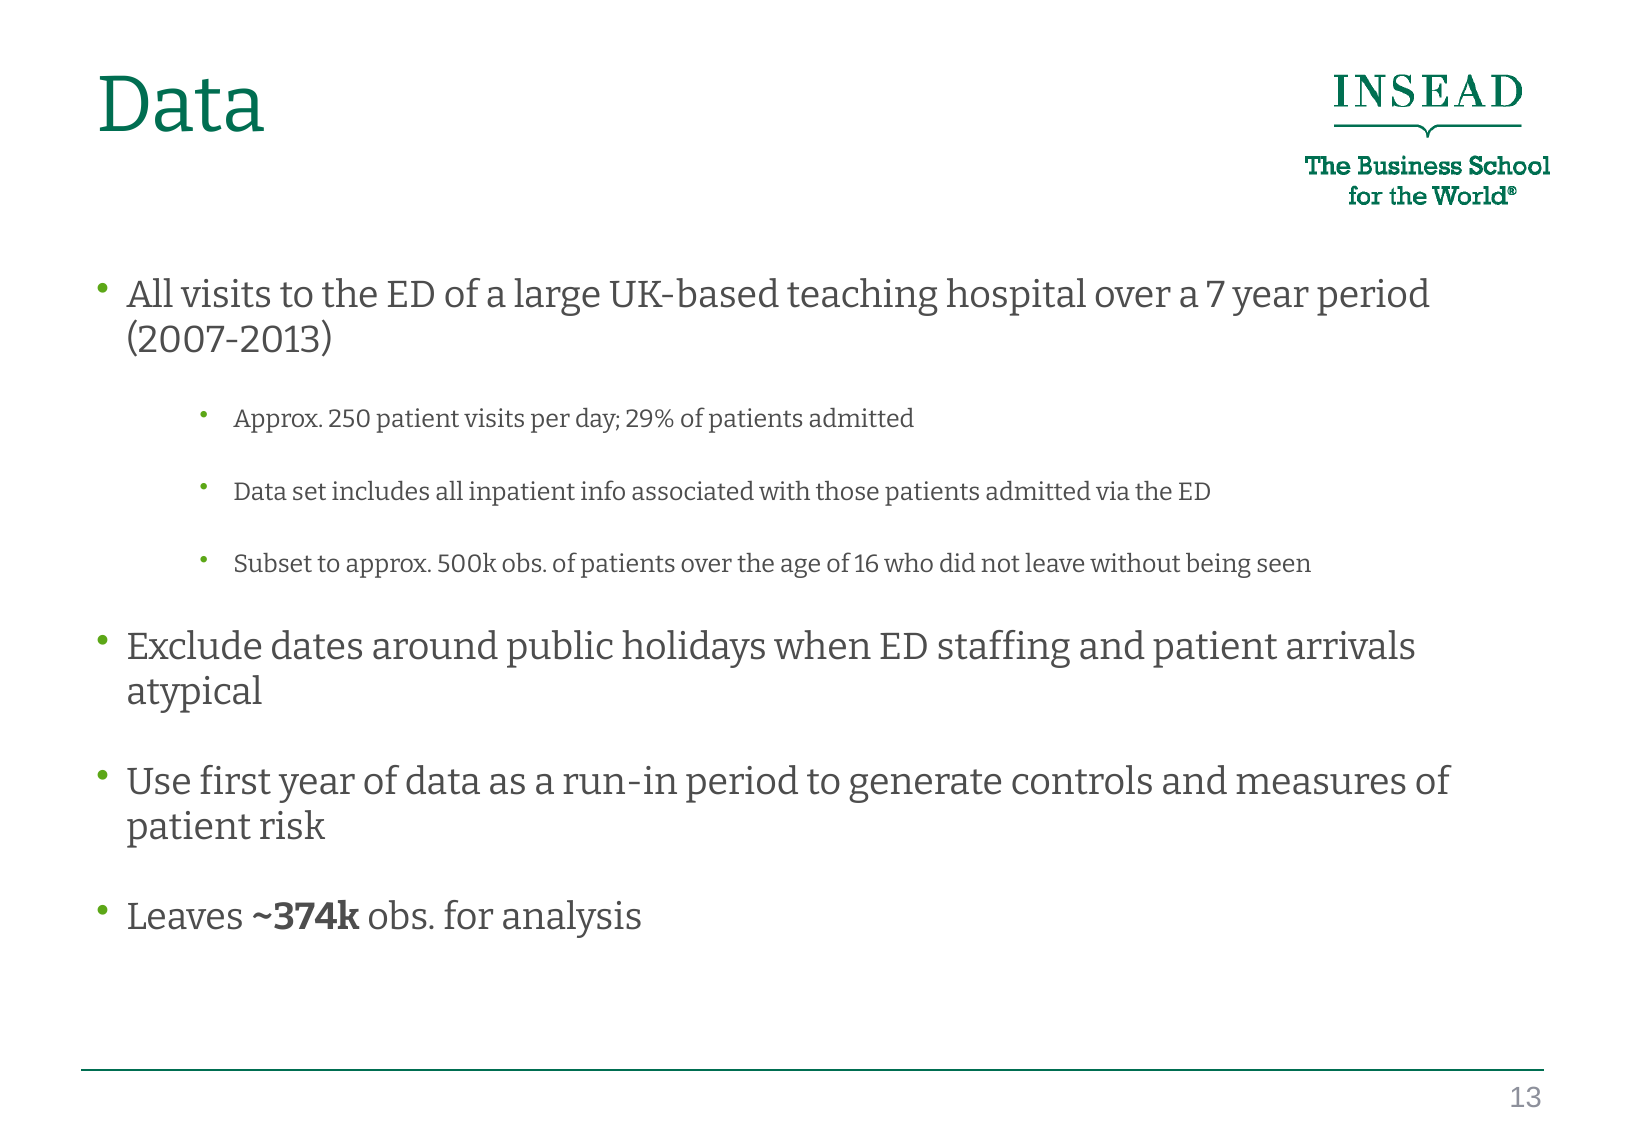

# Data
All visits to the ED of a large UK-based teaching hospital over a 7 year period (2007-2013)
Approx. 250 patient visits per day; 29% of patients admitted
Data set includes all inpatient info associated with those patients admitted via the ED
Subset to approx. 500k obs. of patients over the age of 16 who did not leave without being seen
Exclude dates around public holidays when ED staffing and patient arrivals atypical
Use first year of data as a run-in period to generate controls and measures of patient risk
Leaves ~374k obs. for analysis
13